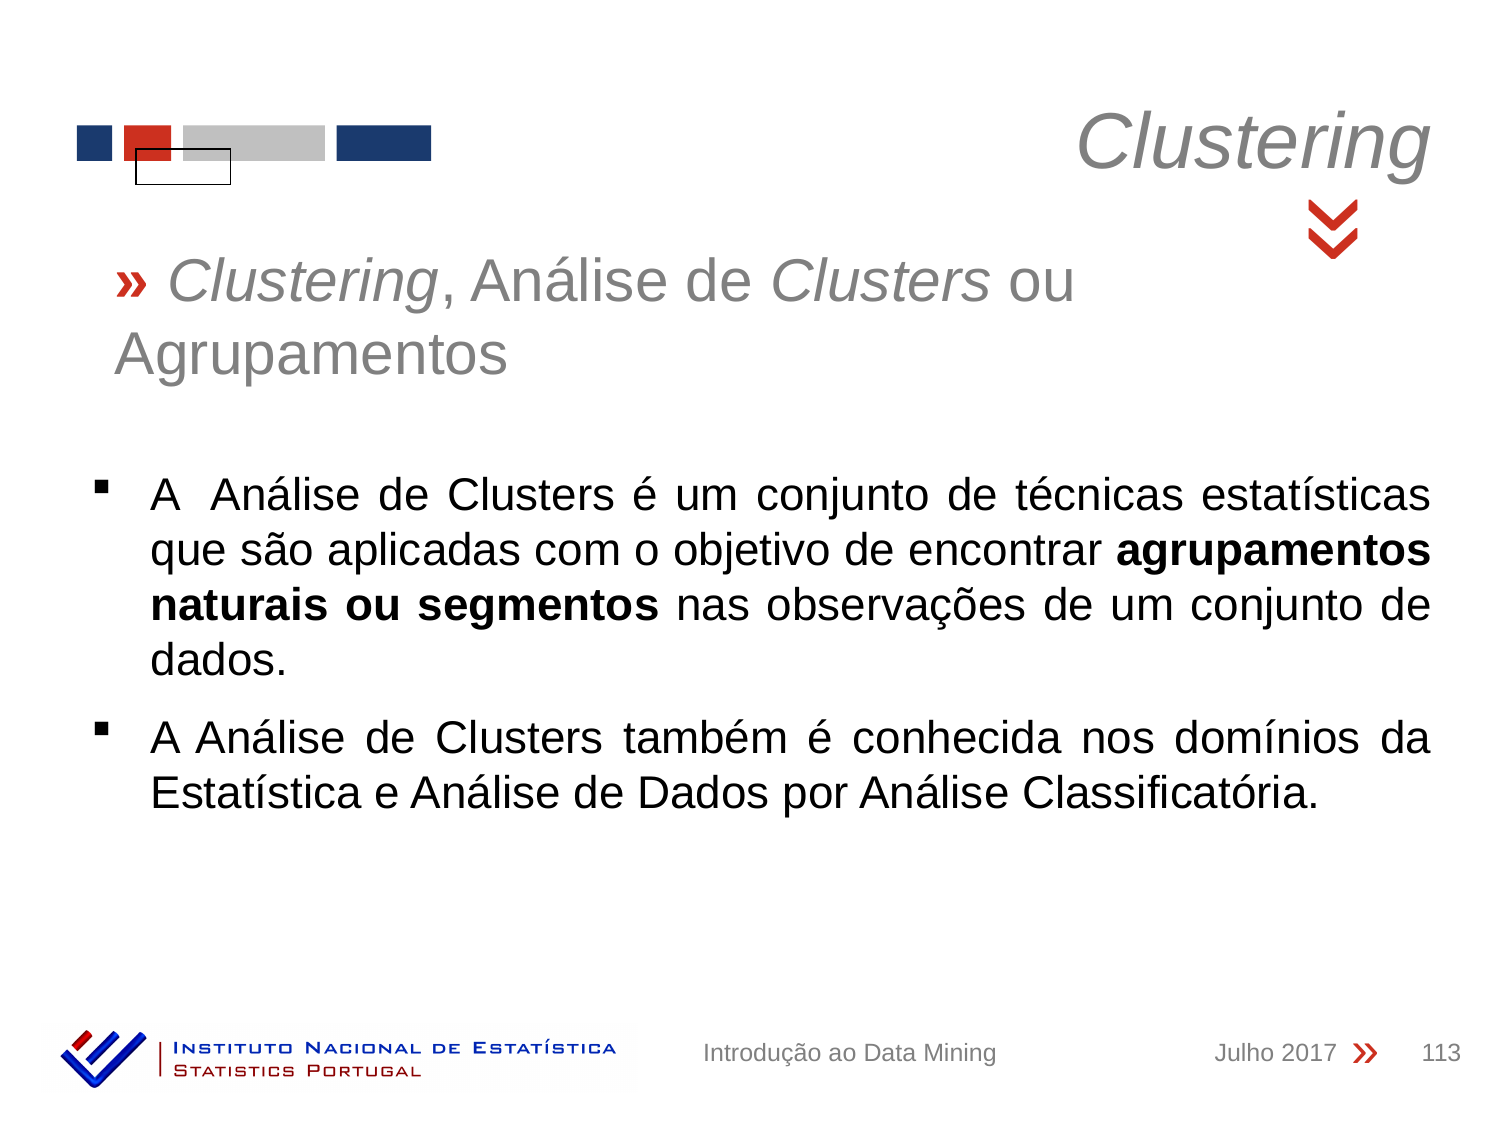

Clustering
«
» Clustering, Análise de Clusters ou Agrupamentos
A  Análise de Clusters é um conjunto de técnicas estatísticas que são aplicadas com o objetivo de encontrar agrupamentos naturais ou segmentos nas observações de um conjunto de dados.
A Análise de Clusters também é conhecida nos domínios da Estatística e Análise de Dados por Análise Classificatória.
Introdução ao Data Mining
Julho 2017
113
«